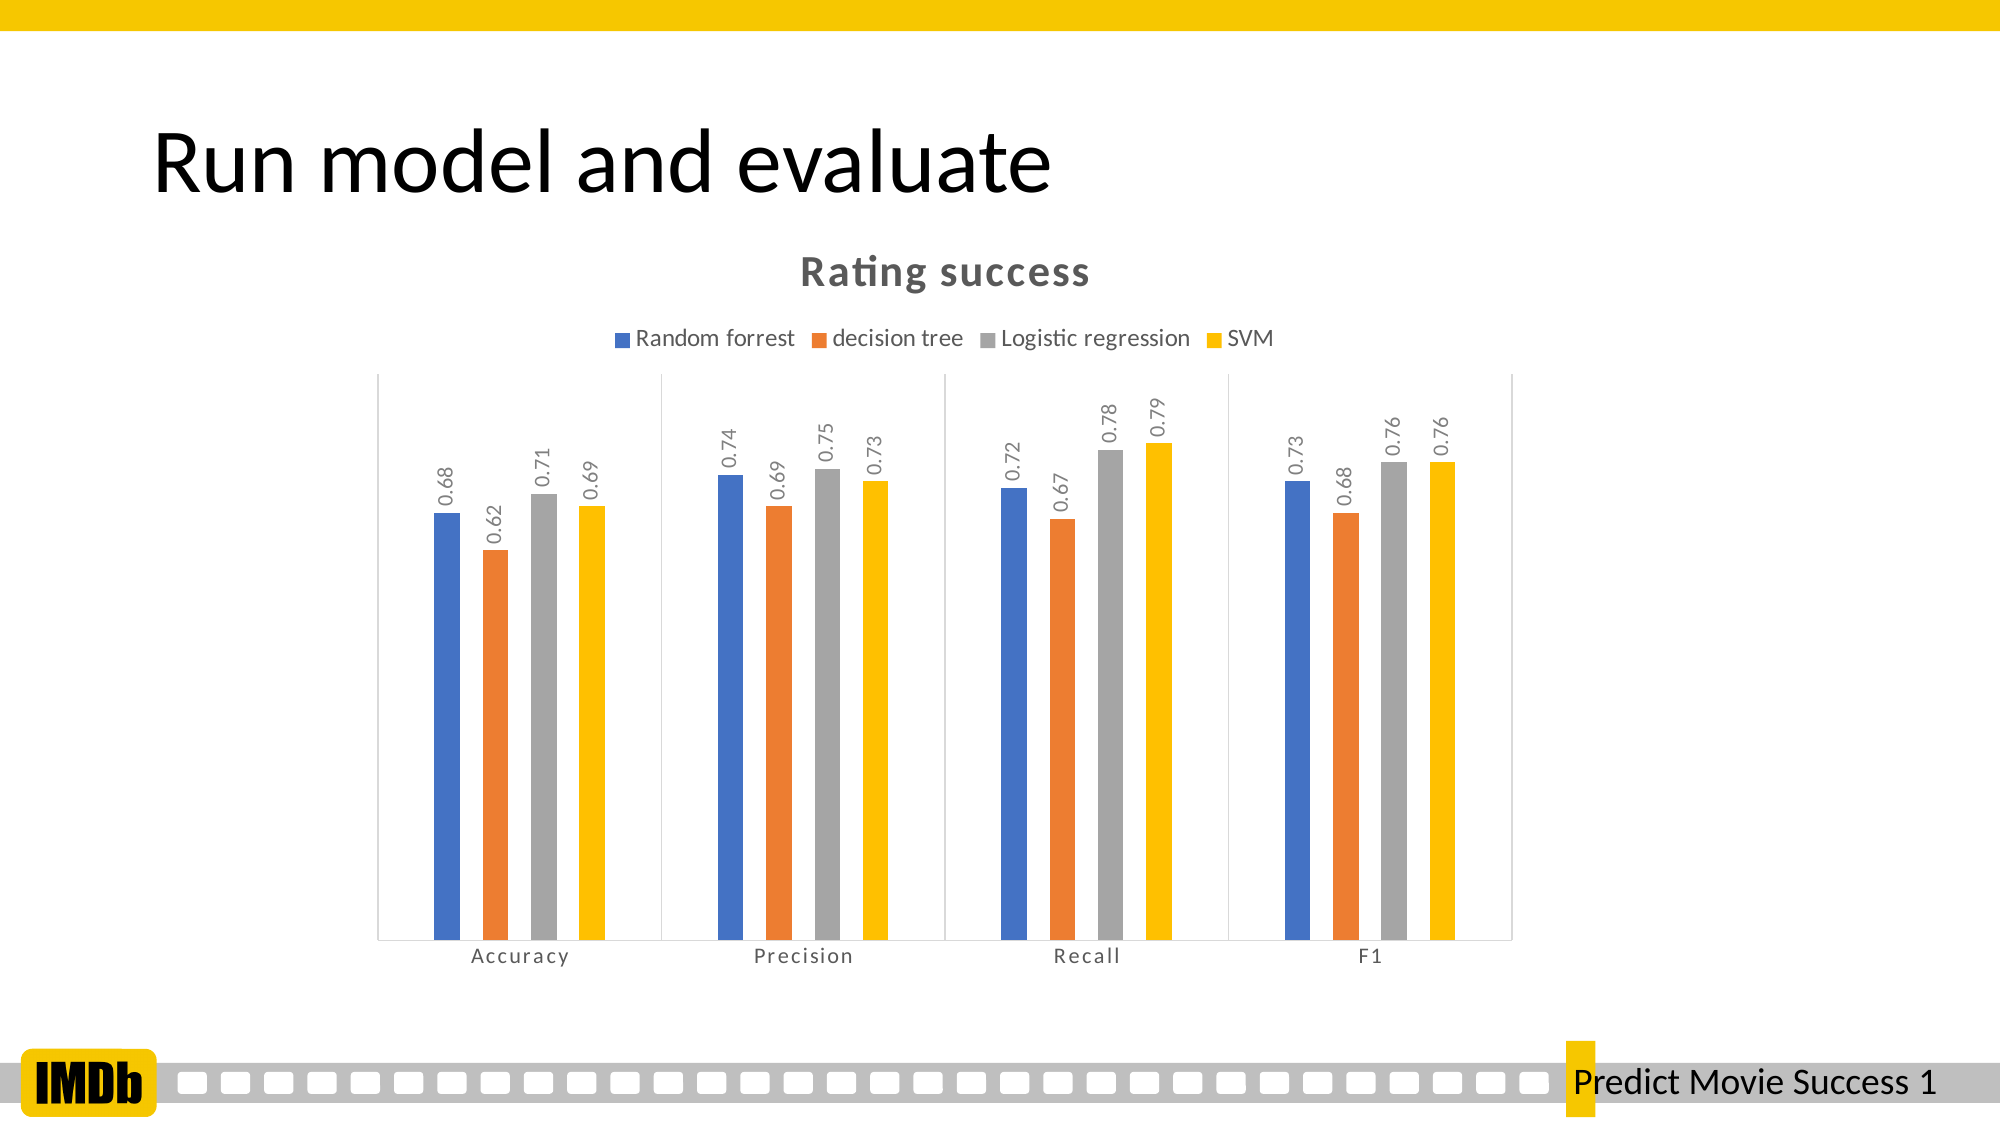

Run model and evaluate

### Chart: Rating success

| Category | Random forrest | decision tree | Logistic regression | SVM |
|---|---|---|---|---|
| Accuracy | 0.68 | 0.62 | 0.71 | 0.69 |
| Precision | 0.74 | 0.69 | 0.75 | 0.73 |
| Recall | 0.72 | 0.67 | 0.78 | 0.79 |
| F1 | 0.73 | 0.68 | 0.76 | 0.76 |